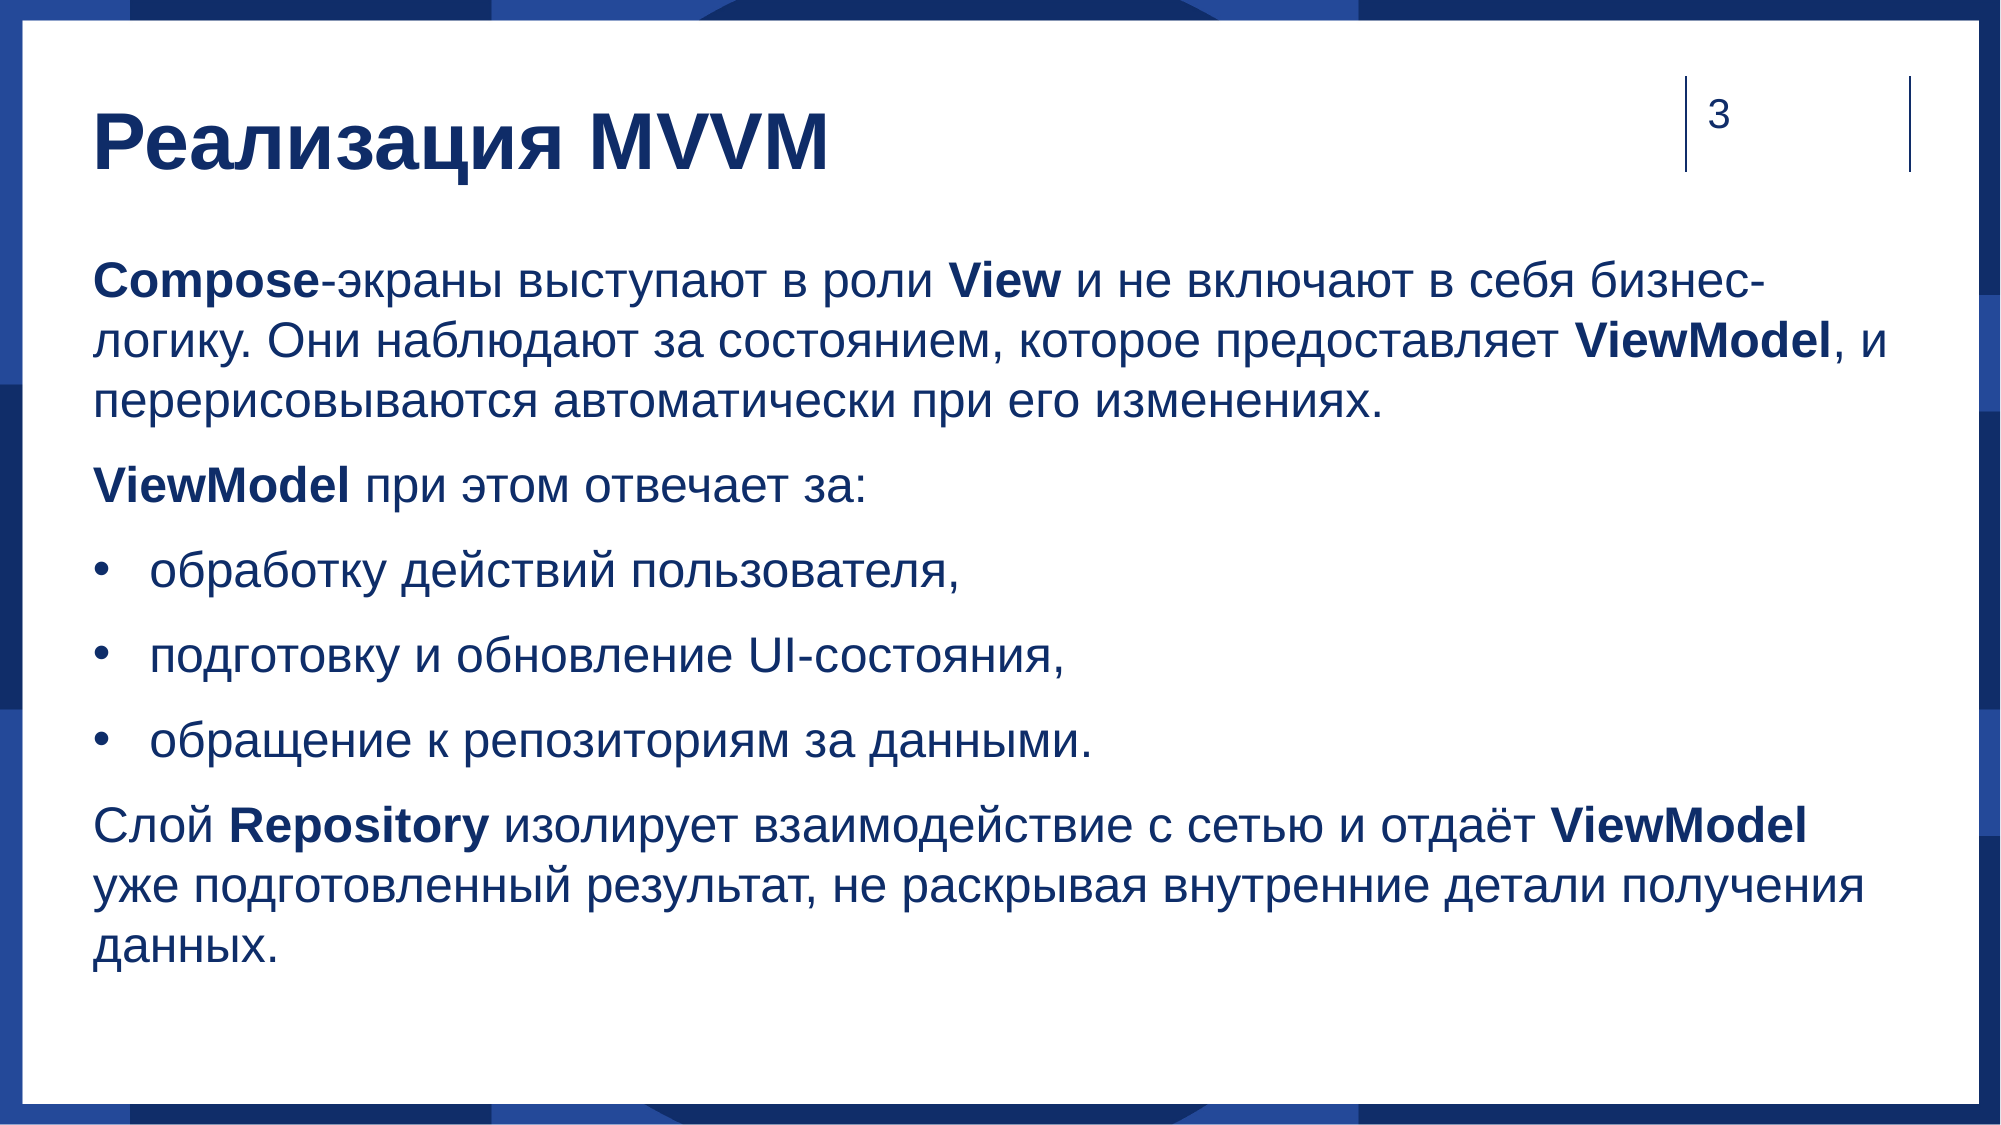

# Реализация MVVM

Compose-экраны выступают в роли View и не включают в себя бизнес-логику. Они наблюдают за состоянием, которое предоставляет ViewModel, и перерисовываются автоматически при его изменениях.
ViewModel при этом отвечает за:
обработку действий пользователя,
подготовку и обновление UI-состояния,
обращение к репозиториям за данными.
Слой Repository изолирует взаимодействие с сетью и отдаёт ViewModel уже подготовленный результат, не раскрывая внутренние детали получения данных.